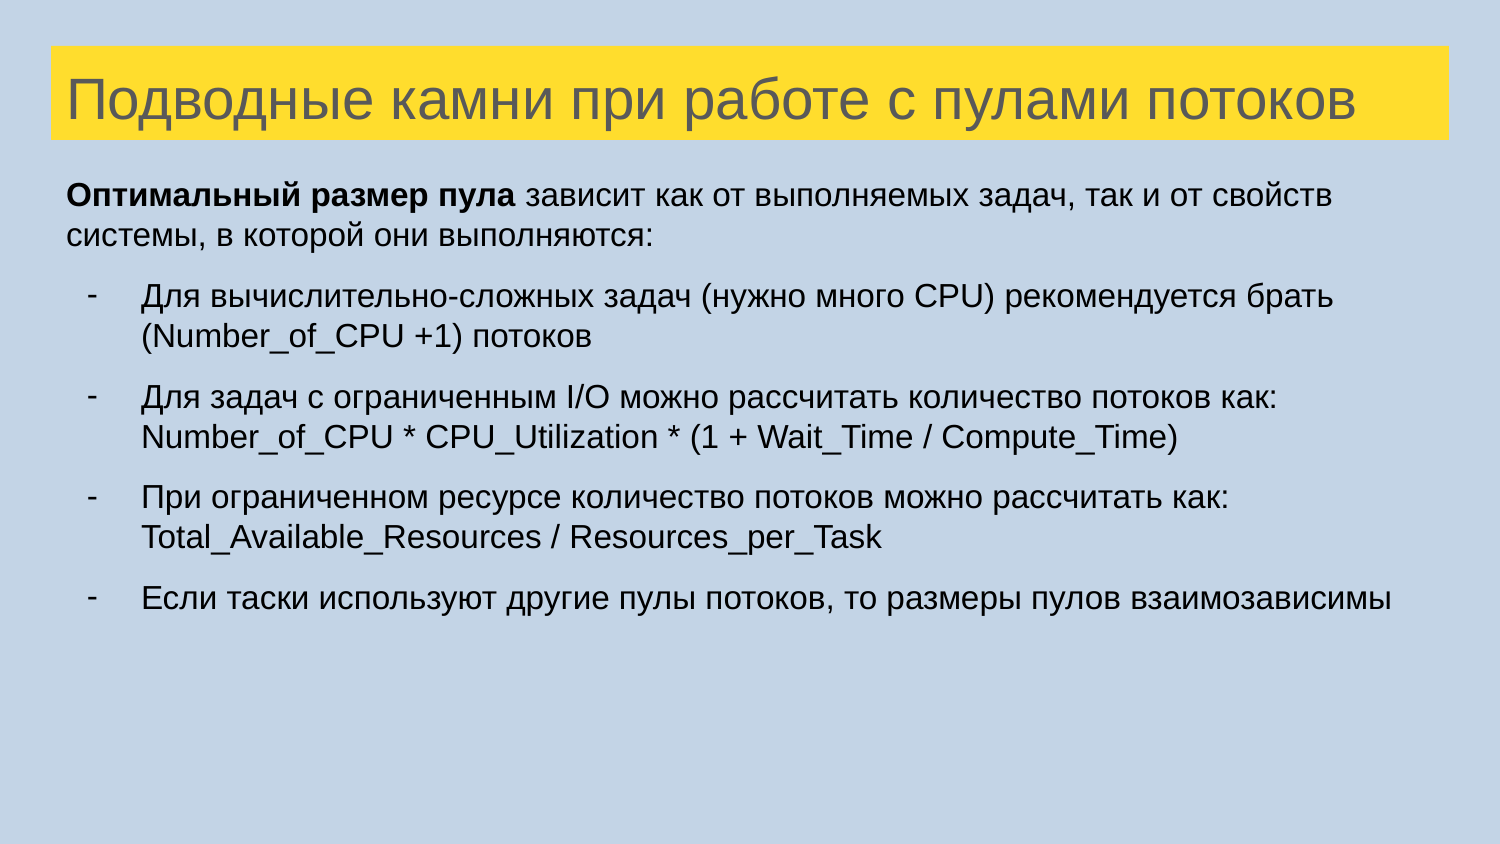

# Подводные камни при работе с пулами потоков
Оптимальный размер пула зависит как от выполняемых задач, так и от свойств системы, в которой они выполняются:
Для вычислительно-сложных задач (нужно много CPU) рекомендуется брать (Number_of_CPU +1) потоков
Для задач с ограниченным I/O можно рассчитать количество потоков как: Number_of_CPU * CPU_Utilization * (1 + Wait_Time / Compute_Time)
При ограниченном ресурсе количество потоков можно рассчитать как:
Total_Available_Resources / Resources_per_Task
Если таски используют другие пулы потоков, то размеры пулов взаимозависимы